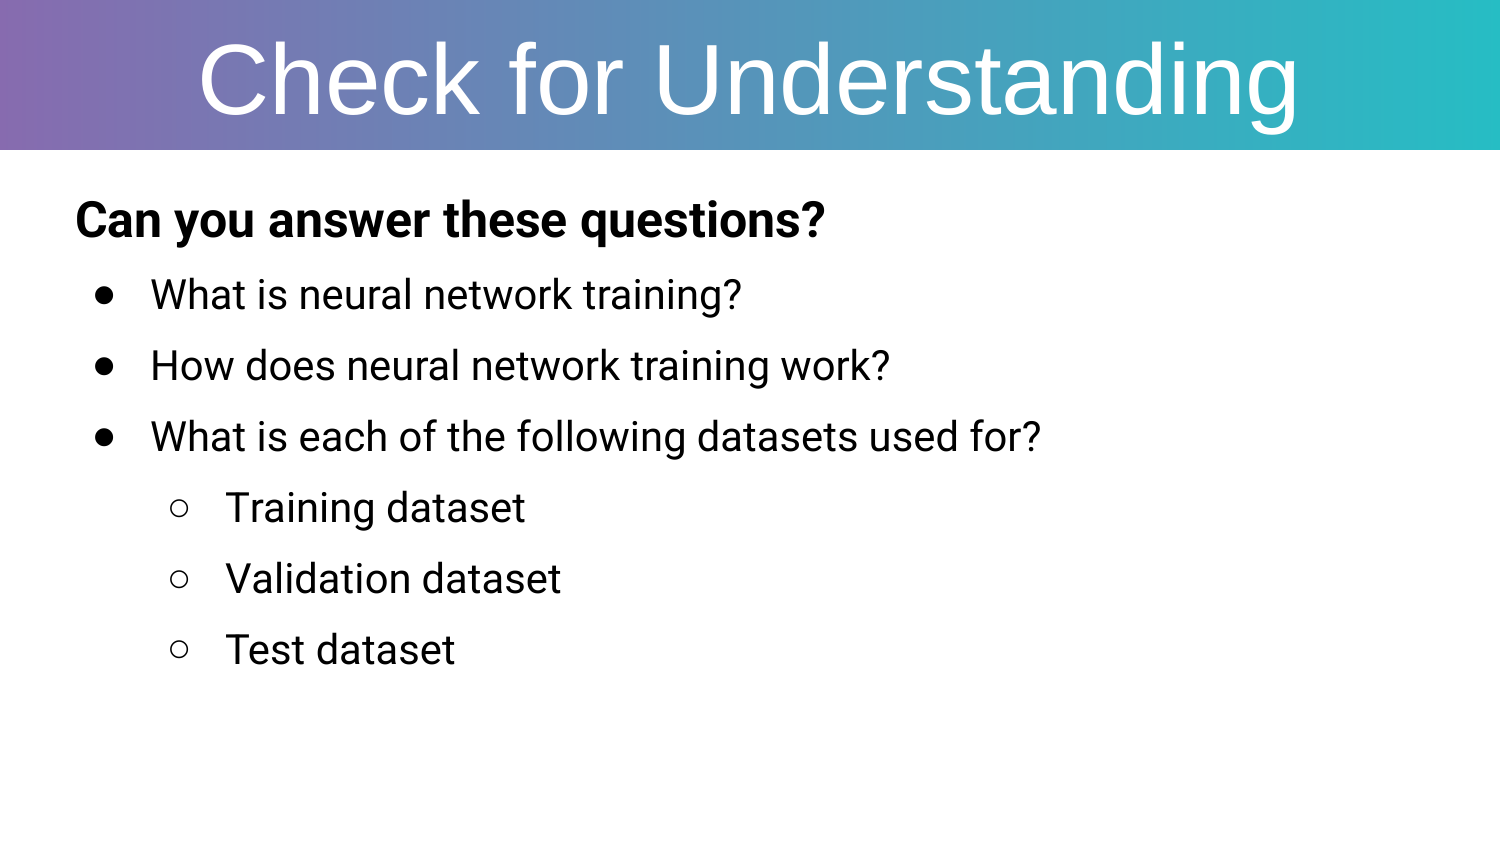

Check for Understanding
Can you answer these questions?
What is neural network training?
How does neural network training work?
What is each of the following datasets used for?
Training dataset
Validation dataset
Test dataset